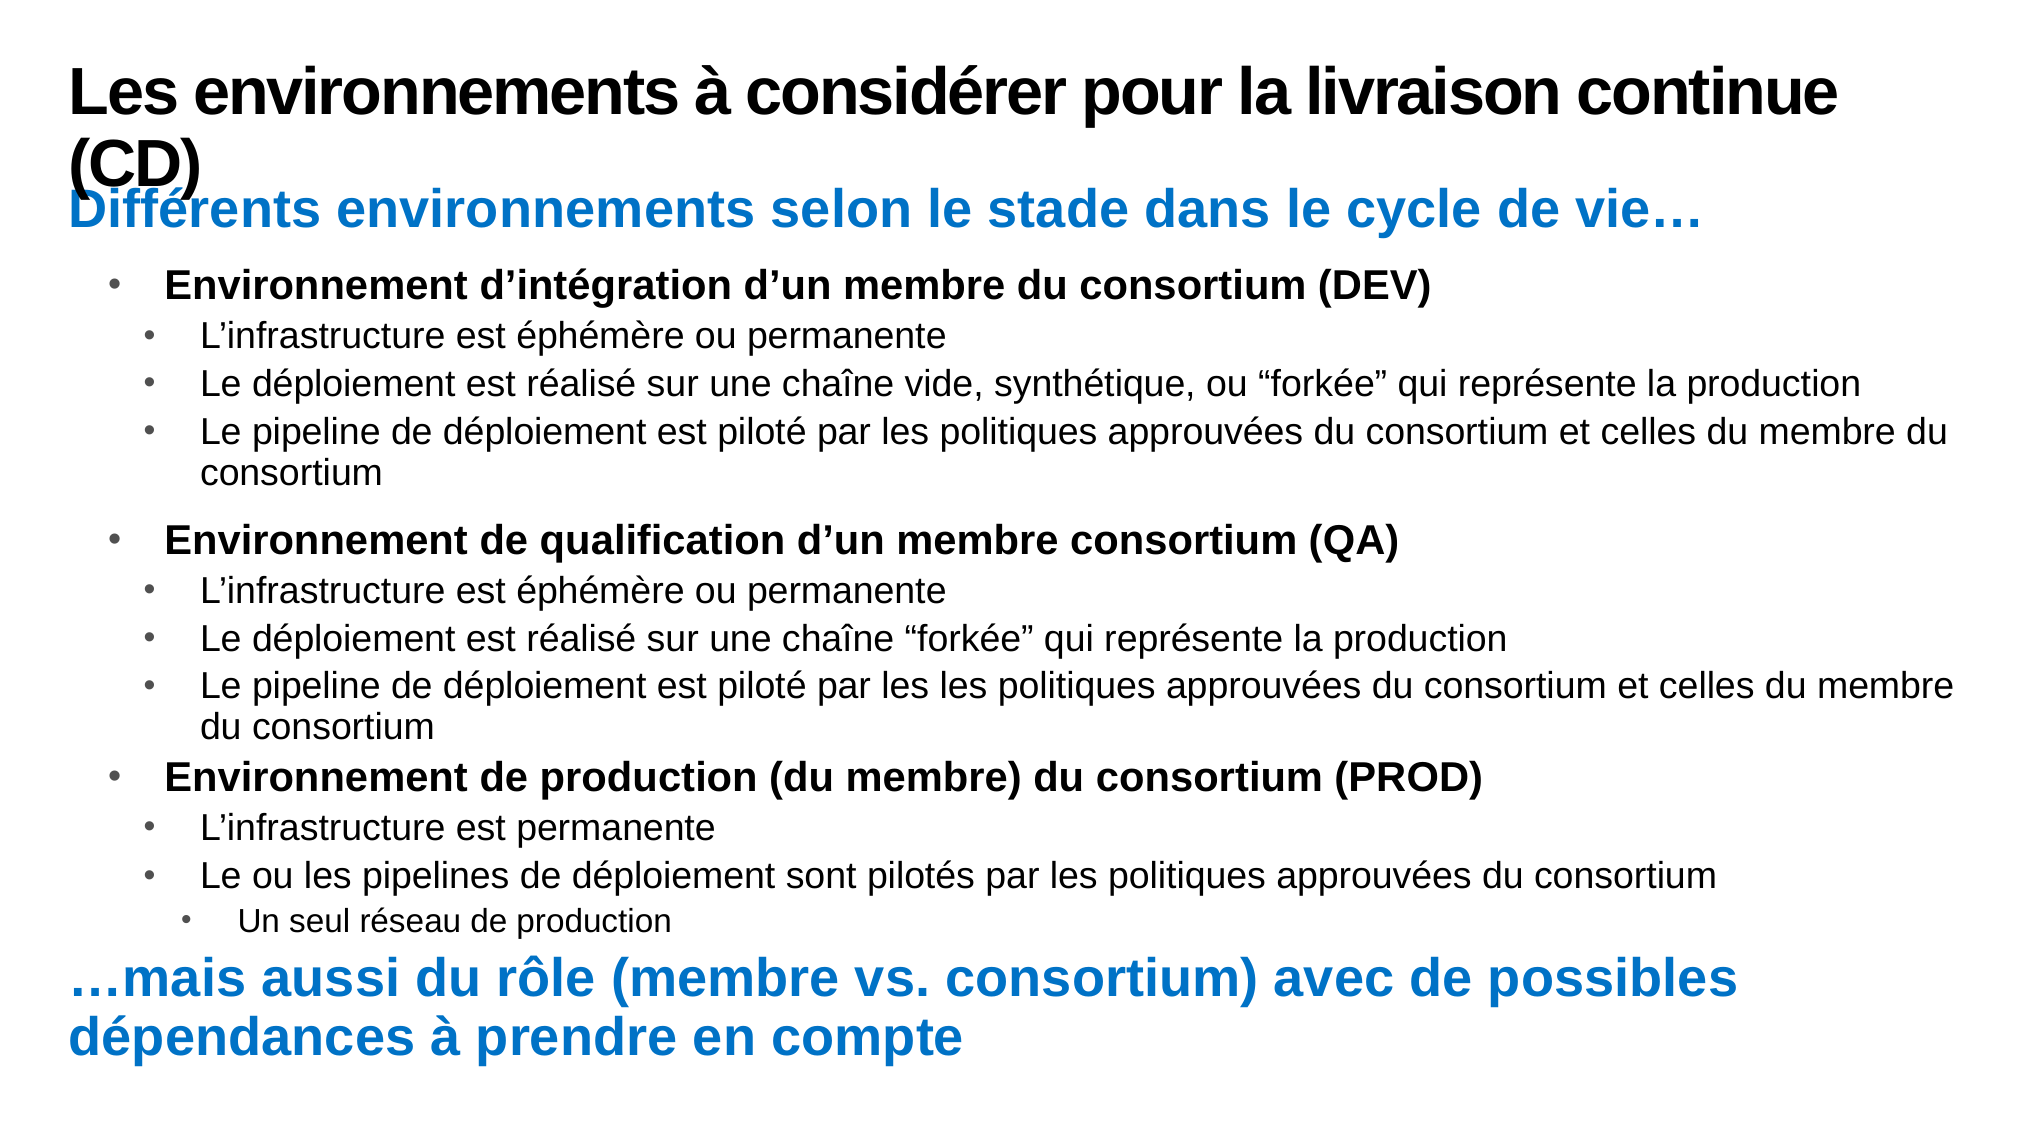

# Les environnements à considérer pour la livraison continue (CD)
Différents environnements selon le stade dans le cycle de vie…
Environnement d’intégration d’un membre du consortium (DEV)
L’infrastructure est éphémère ou permanente
Le déploiement est réalisé sur une chaîne vide, synthétique, ou “forkée” qui représente la production
Le pipeline de déploiement est piloté par les politiques approuvées du consortium et celles du membre du consortium
Environnement de qualification d’un membre consortium (QA)
L’infrastructure est éphémère ou permanente
Le déploiement est réalisé sur une chaîne “forkée” qui représente la production
Le pipeline de déploiement est piloté par les les politiques approuvées du consortium et celles du membre du consortium
Environnement de production (du membre) du consortium (PROD)
L’infrastructure est permanente
Le ou les pipelines de déploiement sont pilotés par les politiques approuvées du consortium
Un seul réseau de production
…mais aussi du rôle (membre vs. consortium) avec de possibles dépendances à prendre en compte